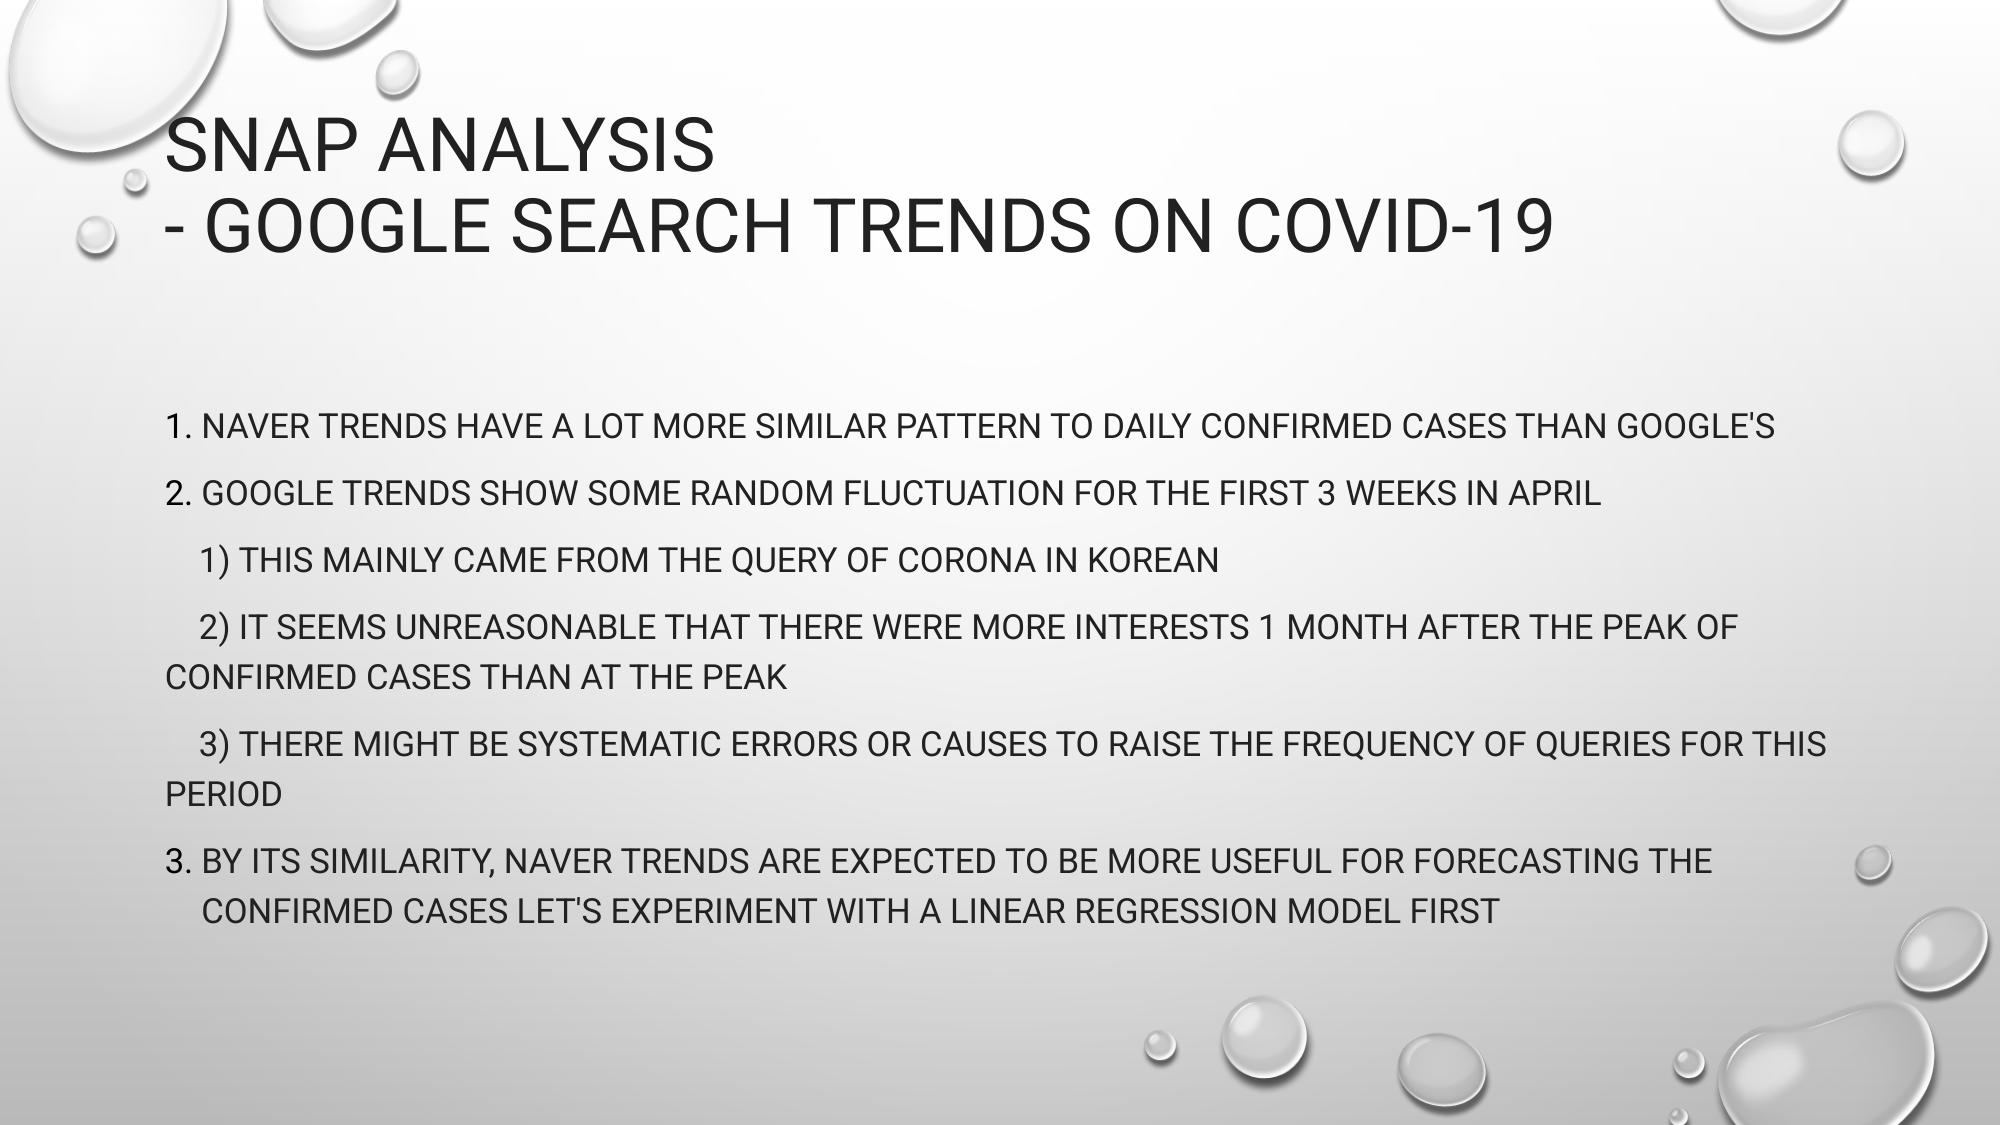

# Snap Analysis - Google search trends on COVID-19
Naver trends have a lot more similar pattern to daily confirmed cases than Google's
Google trends show some random fluctuation for the first 3 weeks in April
    1) This mainly came from the query of corona in Korean
    2) It seems unreasonable that there were more interests 1 month after the peak of confirmed cases than at the peak
    3) There might be systematic errors or causes to raise the frequency of queries for this period
By its similarity, Naver trends are expected to be more useful for forecasting the confirmed cases Let's experiment with a linear regression model first